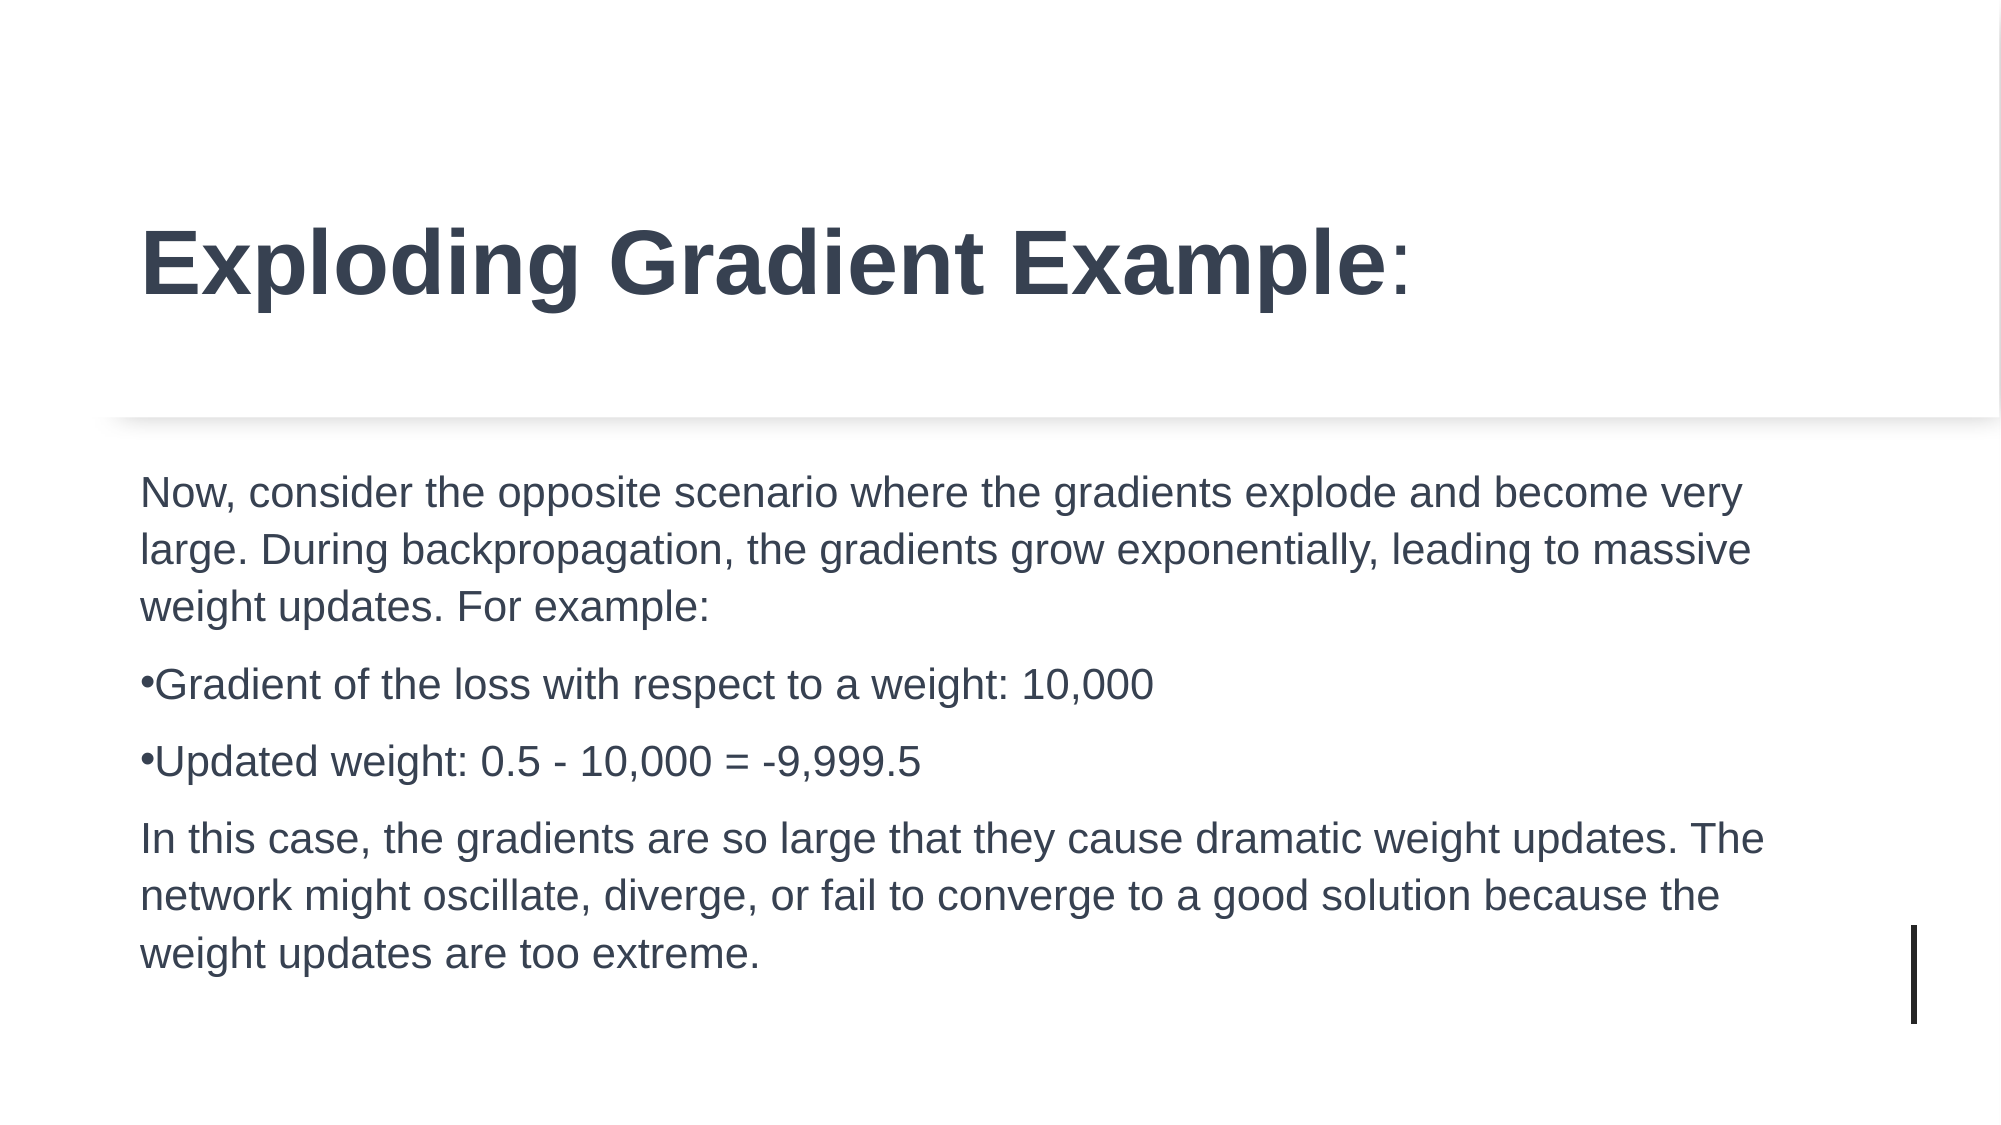

# Exploding Gradient Example:
Now, consider the opposite scenario where the gradients explode and become very large. During backpropagation, the gradients grow exponentially, leading to massive weight updates. For example:
Gradient of the loss with respect to a weight: 10,000
Updated weight: 0.5 - 10,000 = -9,999.5
In this case, the gradients are so large that they cause dramatic weight updates. The network might oscillate, diverge, or fail to converge to a good solution because the weight updates are too extreme.